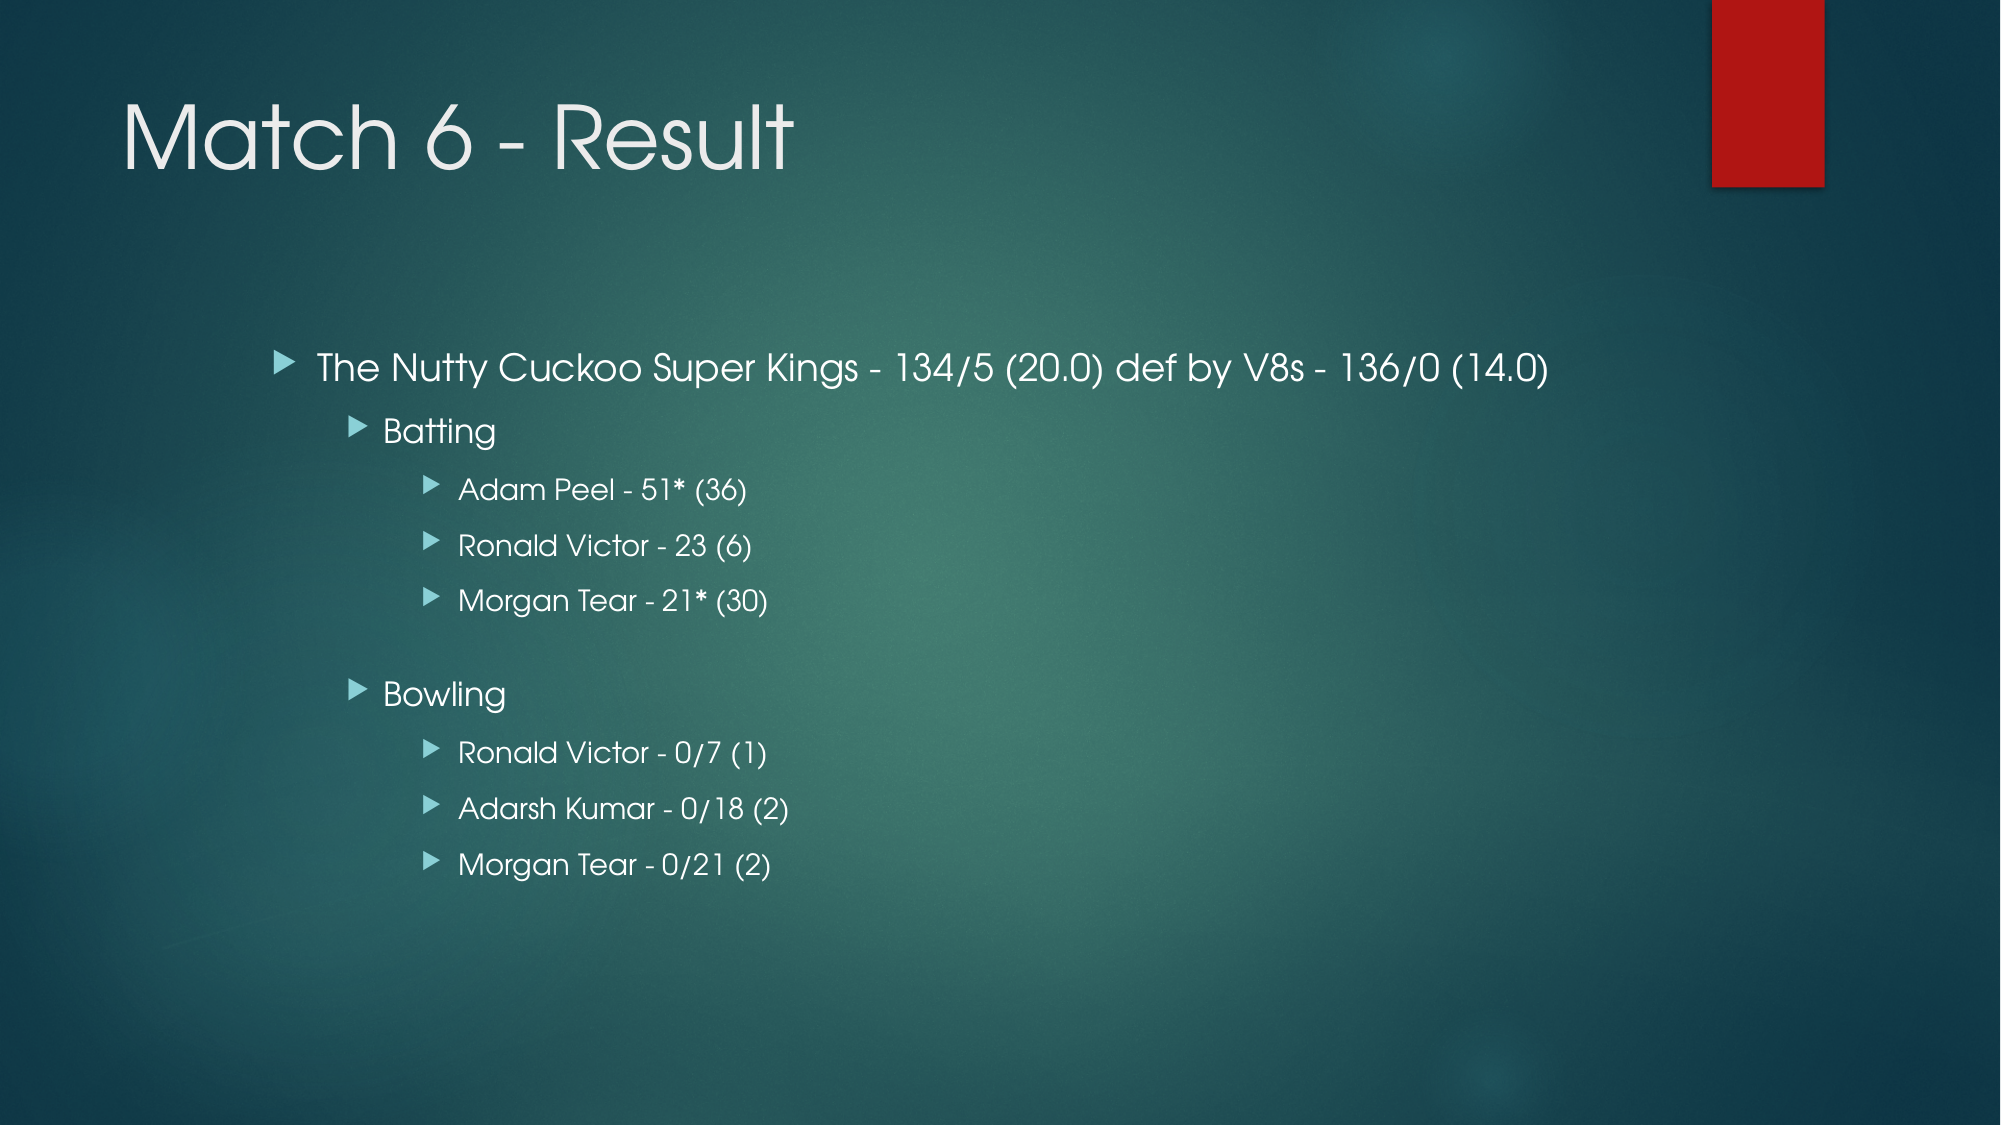

# Match 6 - Result
The Nutty Cuckoo Super Kings - 134/5 (20.0) def by V8s - 136/0 (14.0)
Batting
Adam Peel - 51* (36)
Ronald Victor - 23 (6)
Morgan Tear - 21* (30)
Bowling
Ronald Victor - 0/7 (1)
Adarsh Kumar - 0/18 (2)
Morgan Tear - 0/21 (2)